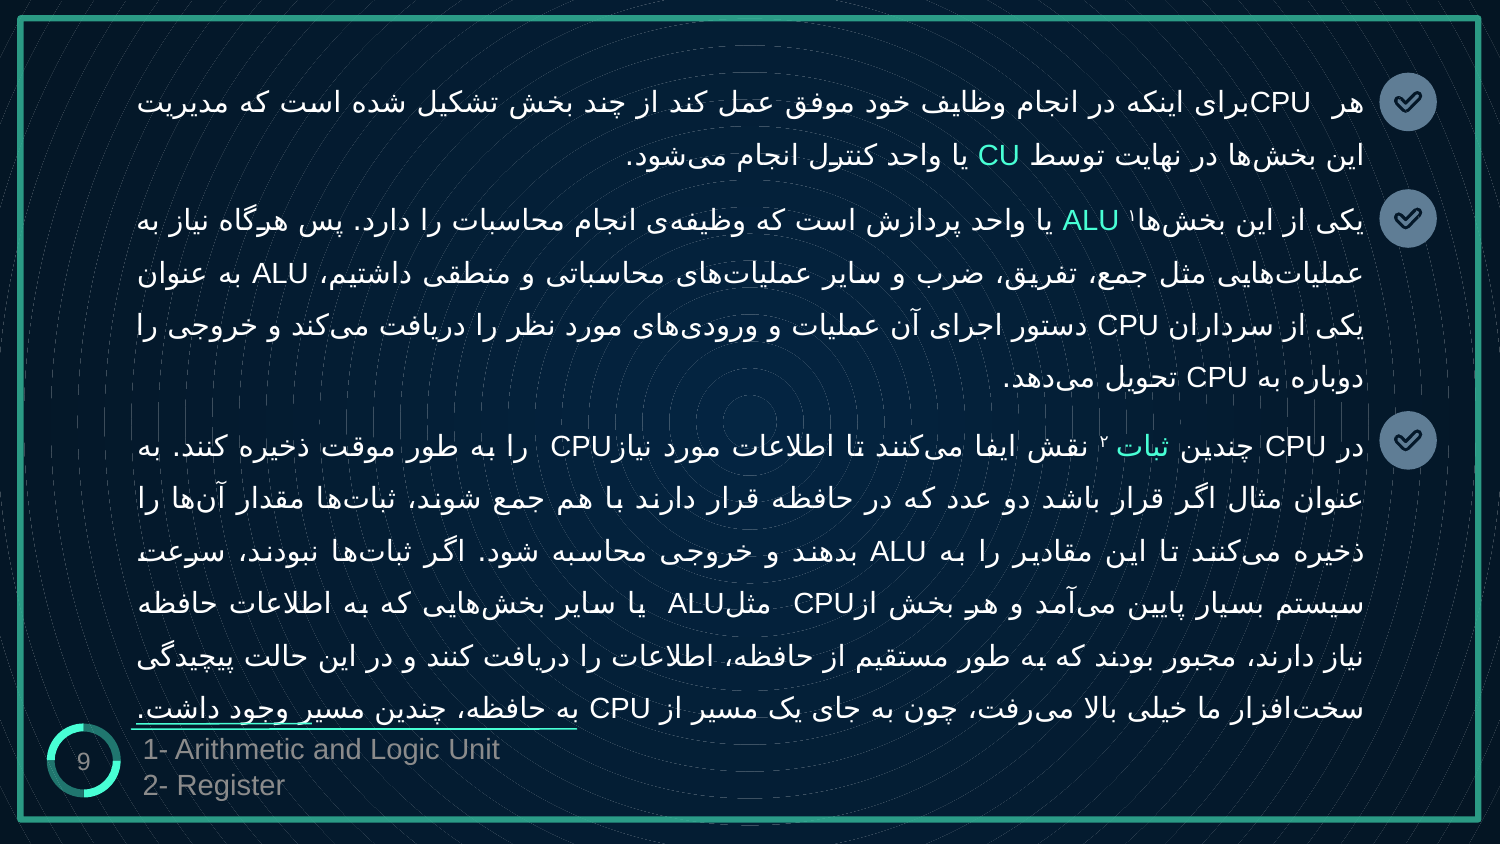

# هر  CPUبرای اینکه در انجام وظایف خود موفق عمل کند از چند بخش تشکیل شده است که مدیریت این بخش‌ها در نهایت توسط CU یا واحد کنترل انجام می‌شود.

یکی از این بخش‌هاALU ۱ یا واحد پردازش است که وظیفه‌ی انجام محاسبات را دارد. پس هرگاه نیاز به عملیات‌هایی مثل جمع، تفریق، ضرب و سایر عملیات‌های محاسباتی و منطقی داشتیم، ALU به عنوان یکی از سرداران CPU دستور اجرای آن عملیات و ورودی‌های مورد نظر را دریافت می‌کند و خروجی را دوباره به CPU تحویل می‌دهد.

در CPU چندین ثبات ۲ نقش ایفا می‌کنند تا اطلاعات مورد نیازCPU  را به طور موقت ذخیره کنند. به عنوان مثال اگر قرار باشد دو عدد که در حافظه قرار دارند با هم جمع شوند، ثبات‌ها مقدار آن‌ها را ذخیره می‌کنند تا این مقادیر را به ALU بدهند و خروجی محاسبه شود. اگر ثبات‌ها نبودند،‌ سرعت سیستم بسیار پایین می‌آمد و هر بخش ازCPU  مثلALU  یا سایر بخش‌هایی که به اطلاعات حافظه نیاز دارند، مجبور بودند که به طور مستقیم از حافظه، اطلاعات را دریافت کنند و در این حالت پیچیدگی سخت‌افزار ما خیلی بالا می‌رفت، چون به جای یک مسیر از CPU به حافظه، چندین مسیر وجود داشت.
9
1- Arithmetic and Logic Unit
2- Register